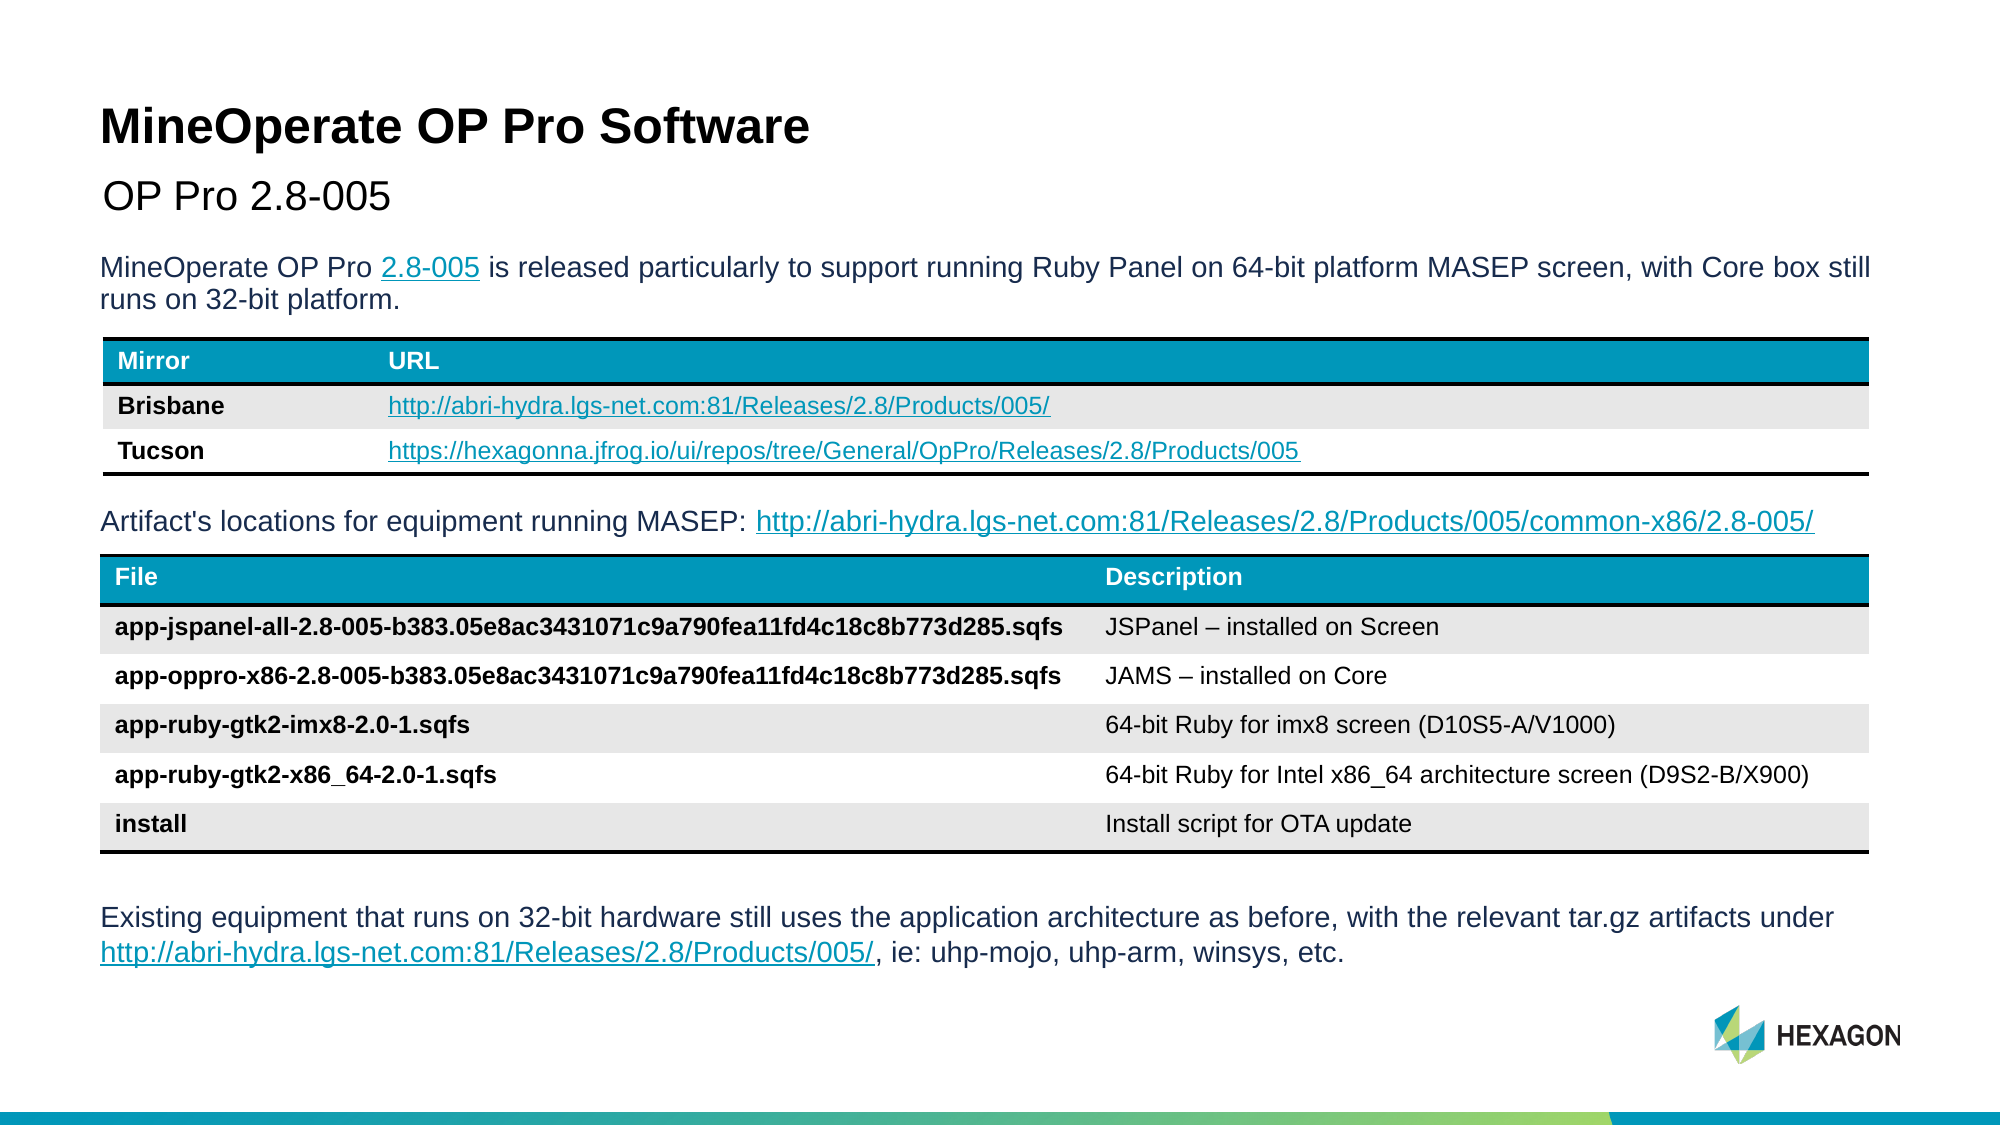

# MineOperate OP Pro Software
OP Pro 2.8-005
MineOperate OP Pro 2.8-005 is released particularly to support running Ruby Panel on 64-bit platform MASEP screen, with Core box still runs on 32-bit platform.
| Mirror | URL |
| --- | --- |
| Brisbane | http://abri-hydra.lgs-net.com:81/Releases/2.8/Products/005/ |
| Tucson | https://hexagonna.jfrog.io/ui/repos/tree/General/OpPro/Releases/2.8/Products/005 |
Artifact's locations for equipment running MASEP: http://abri-hydra.lgs-net.com:81/Releases/2.8/Products/005/common-x86/2.8-005/
| File | Description |
| --- | --- |
| app-jspanel-all-2.8-005-b383.05e8ac3431071c9a790fea11fd4c18c8b773d285.sqfs | JSPanel – installed on Screen |
| app-oppro-x86-2.8-005-b383.05e8ac3431071c9a790fea11fd4c18c8b773d285.sqfs | JAMS – installed on Core |
| app-ruby-gtk2-imx8-2.0-1.sqfs | 64-bit Ruby for imx8 screen (D10S5-A/V1000) |
| app-ruby-gtk2-x86\_64-2.0-1.sqfs | 64-bit Ruby for Intel x86\_64 architecture screen (D9S2-B/X900) |
| install | Install script for OTA update |
Existing equipment that runs on 32-bit hardware still uses the application architecture as before, with the relevant tar.gz artifacts under http://abri-hydra.lgs-net.com:81/Releases/2.8/Products/005/, ie: uhp-mojo, uhp-arm, winsys, etc.